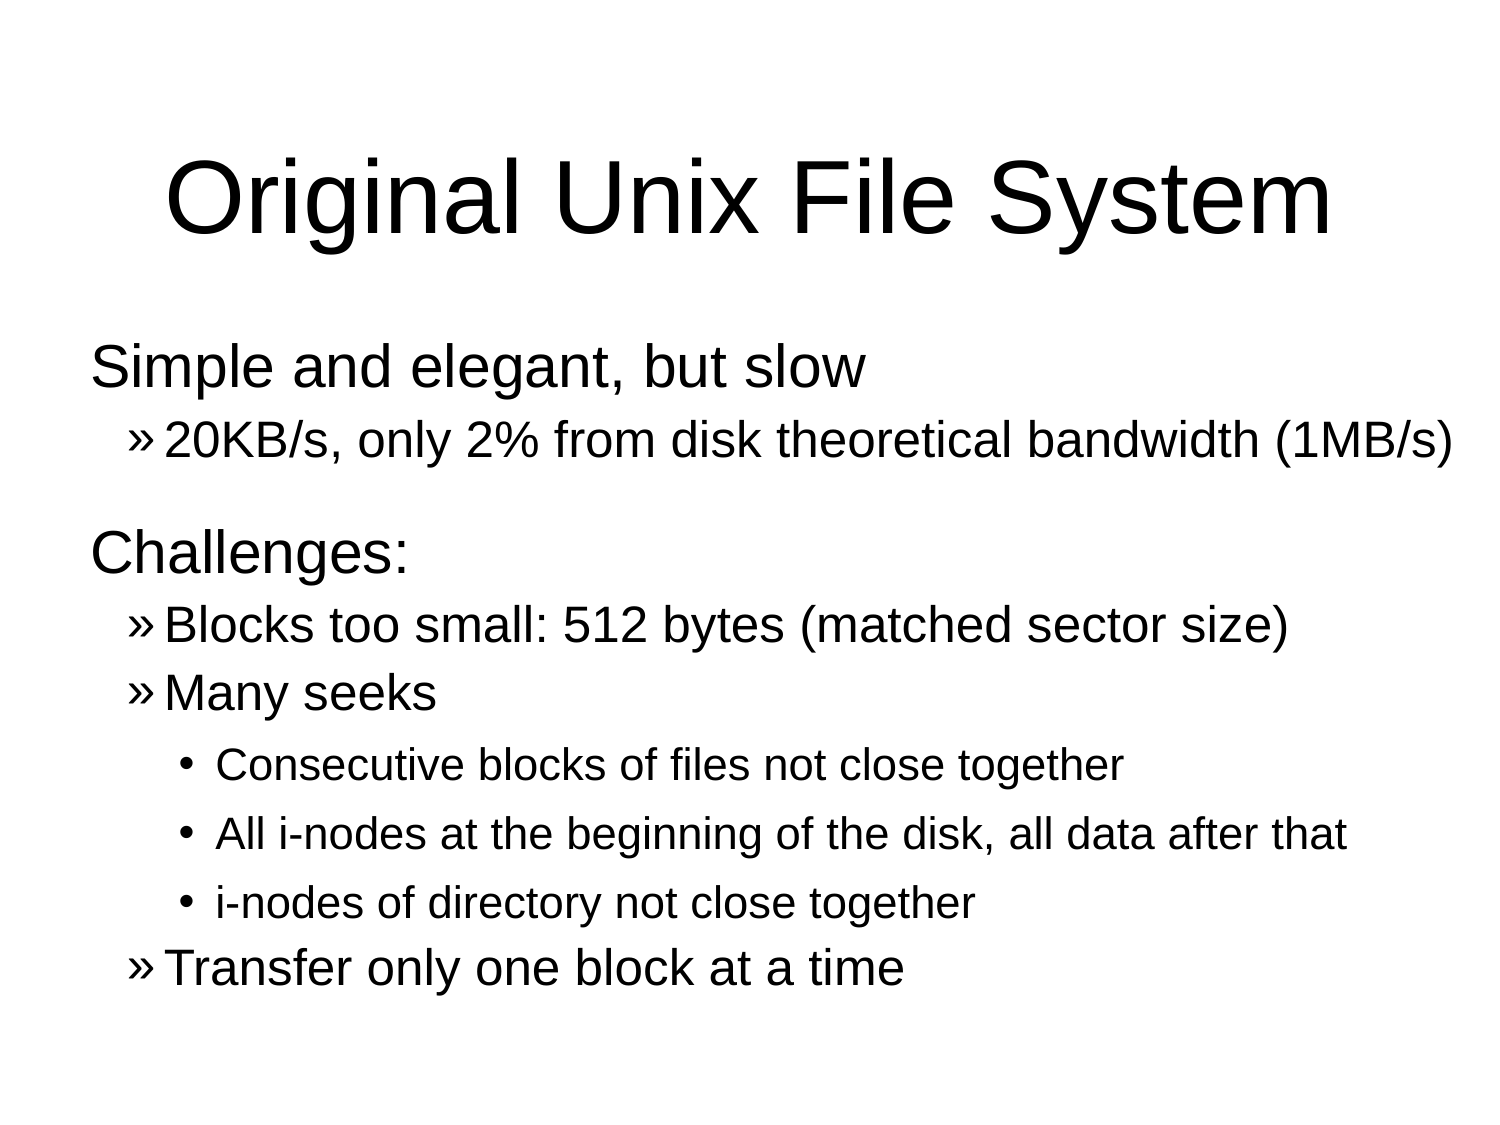

# Original Unix File System
Simple and elegant, but slow
20KB/s, only 2% from disk theoretical bandwidth (1MB/s)
Challenges:
Blocks too small: 512 bytes (matched sector size)
Many seeks
Consecutive blocks of files not close together
All i-nodes at the beginning of the disk, all data after that
i-nodes of directory not close together
Transfer only one block at a time